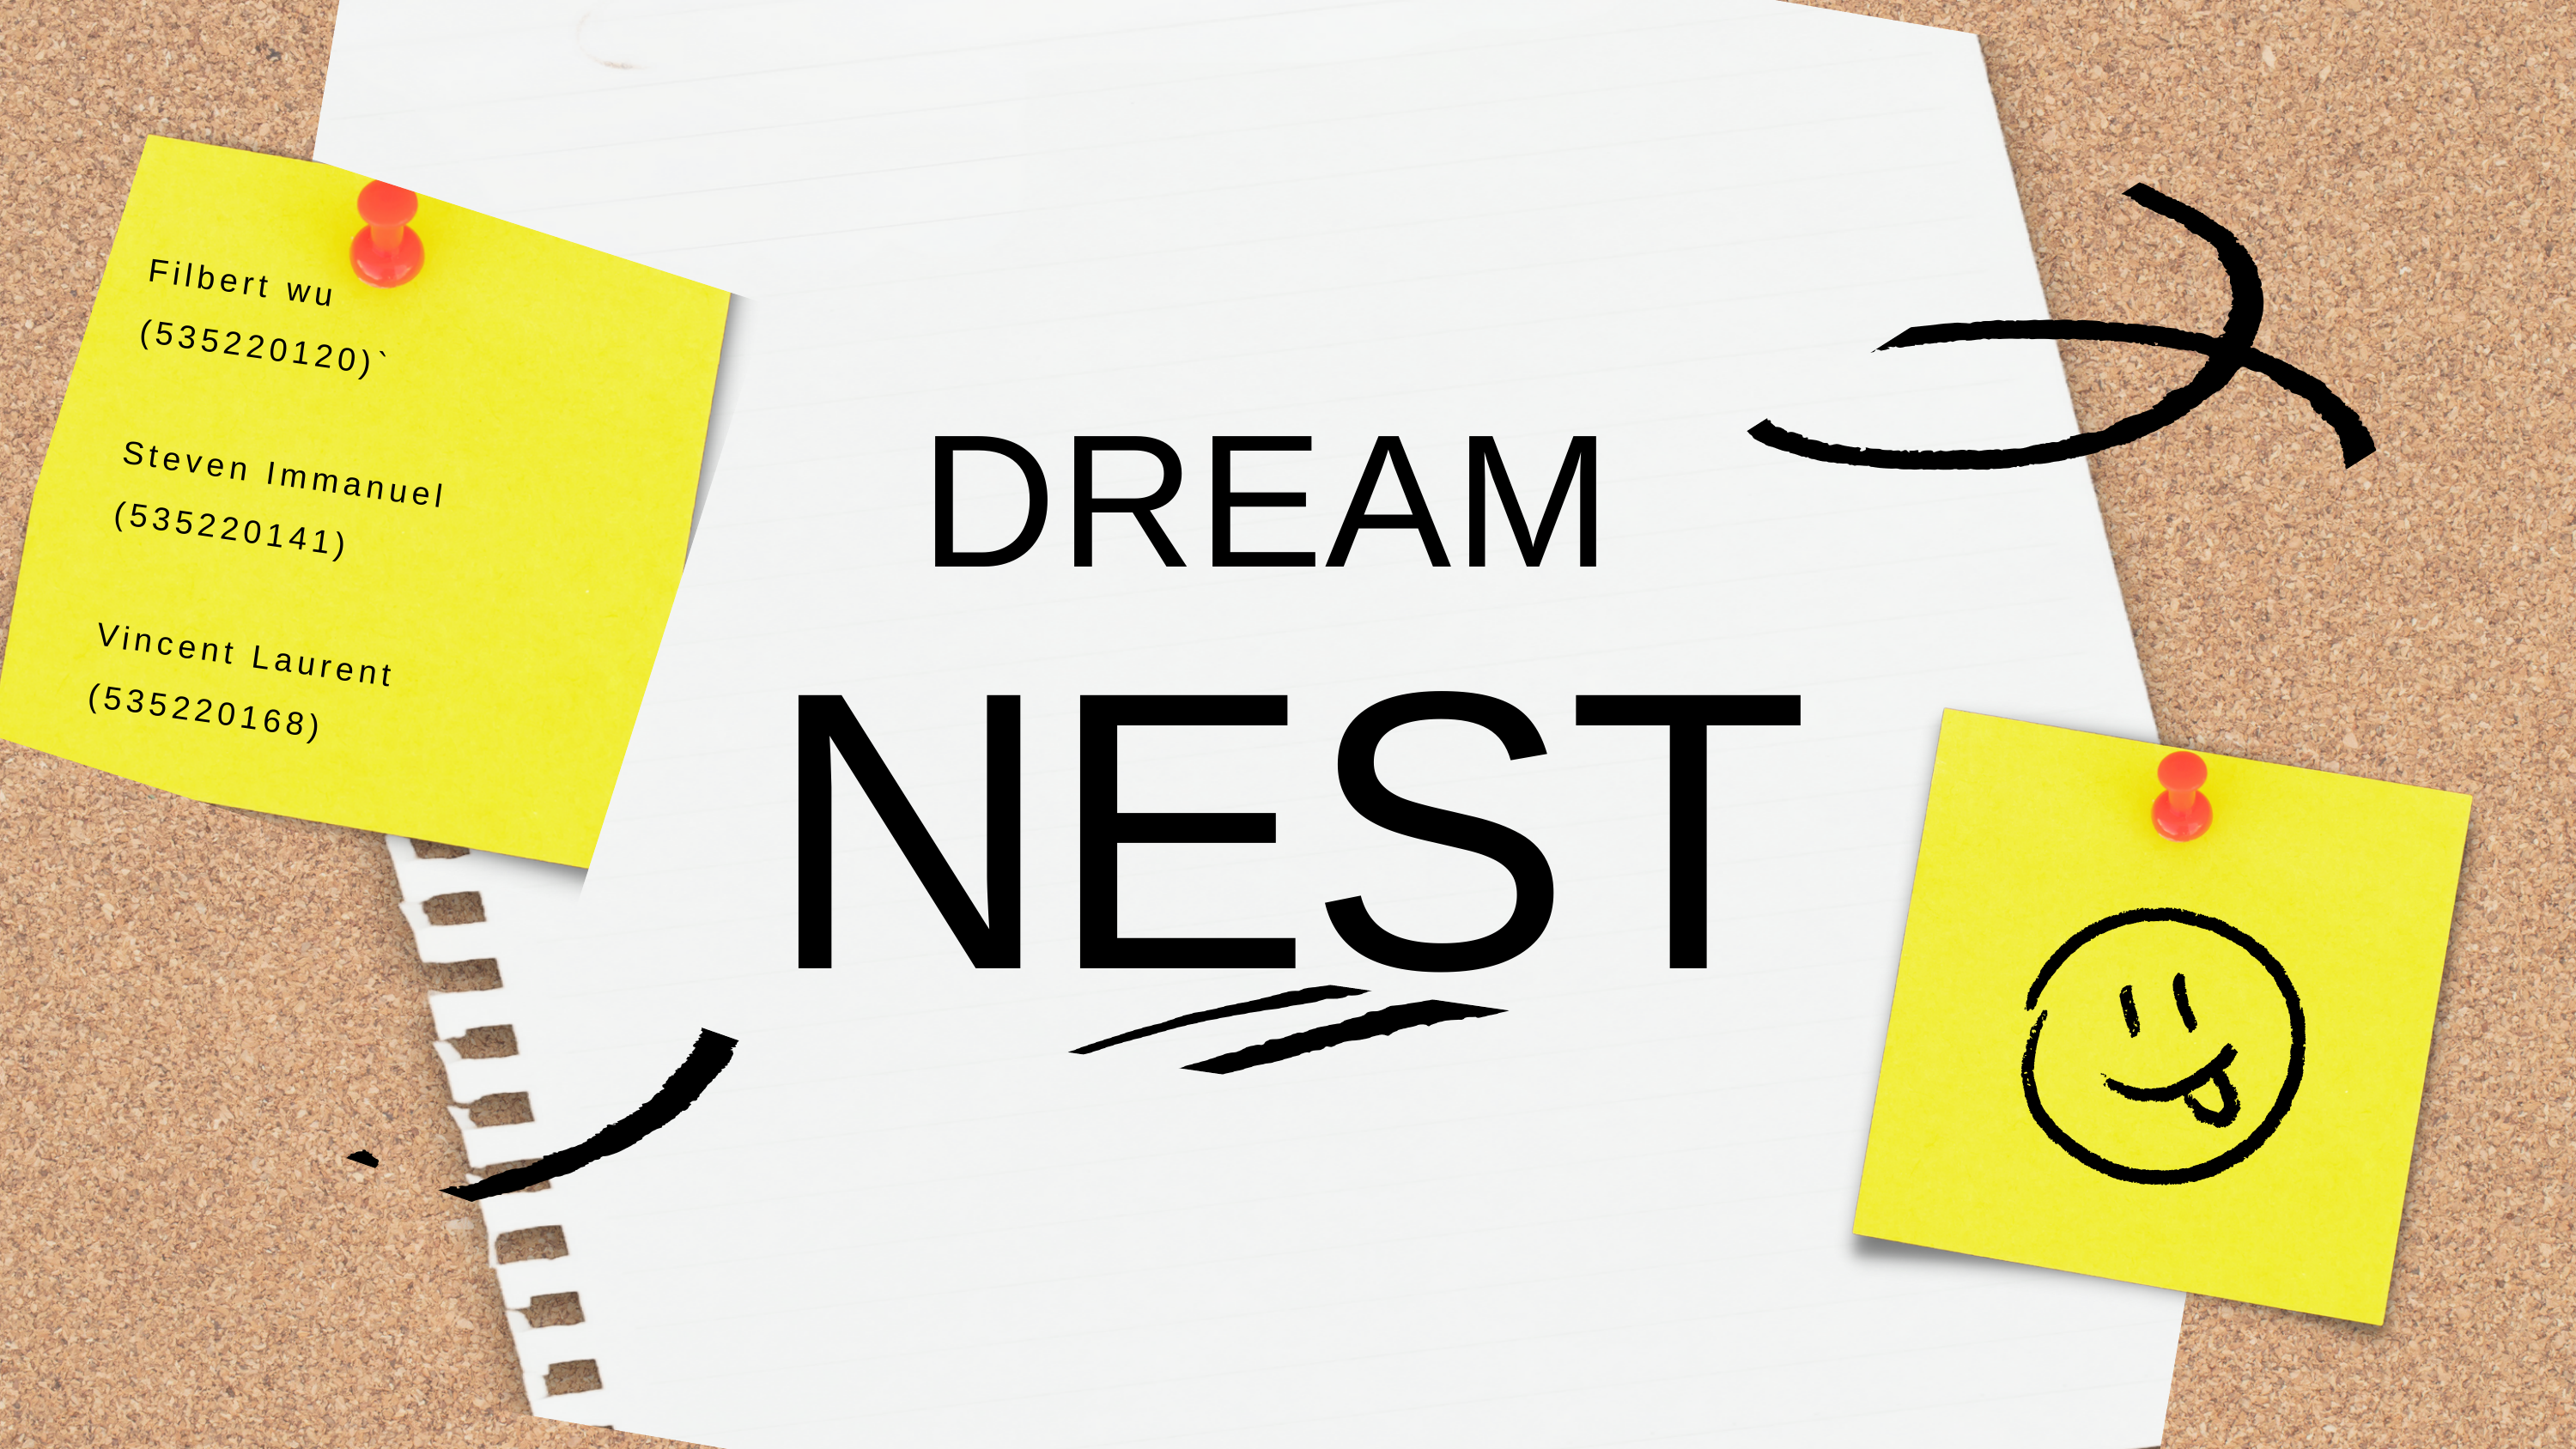

Filbert wu
(535220120)`

Steven Immanuel
(535220141)

Vincent Laurent
(535220168)
DREAM

NEST